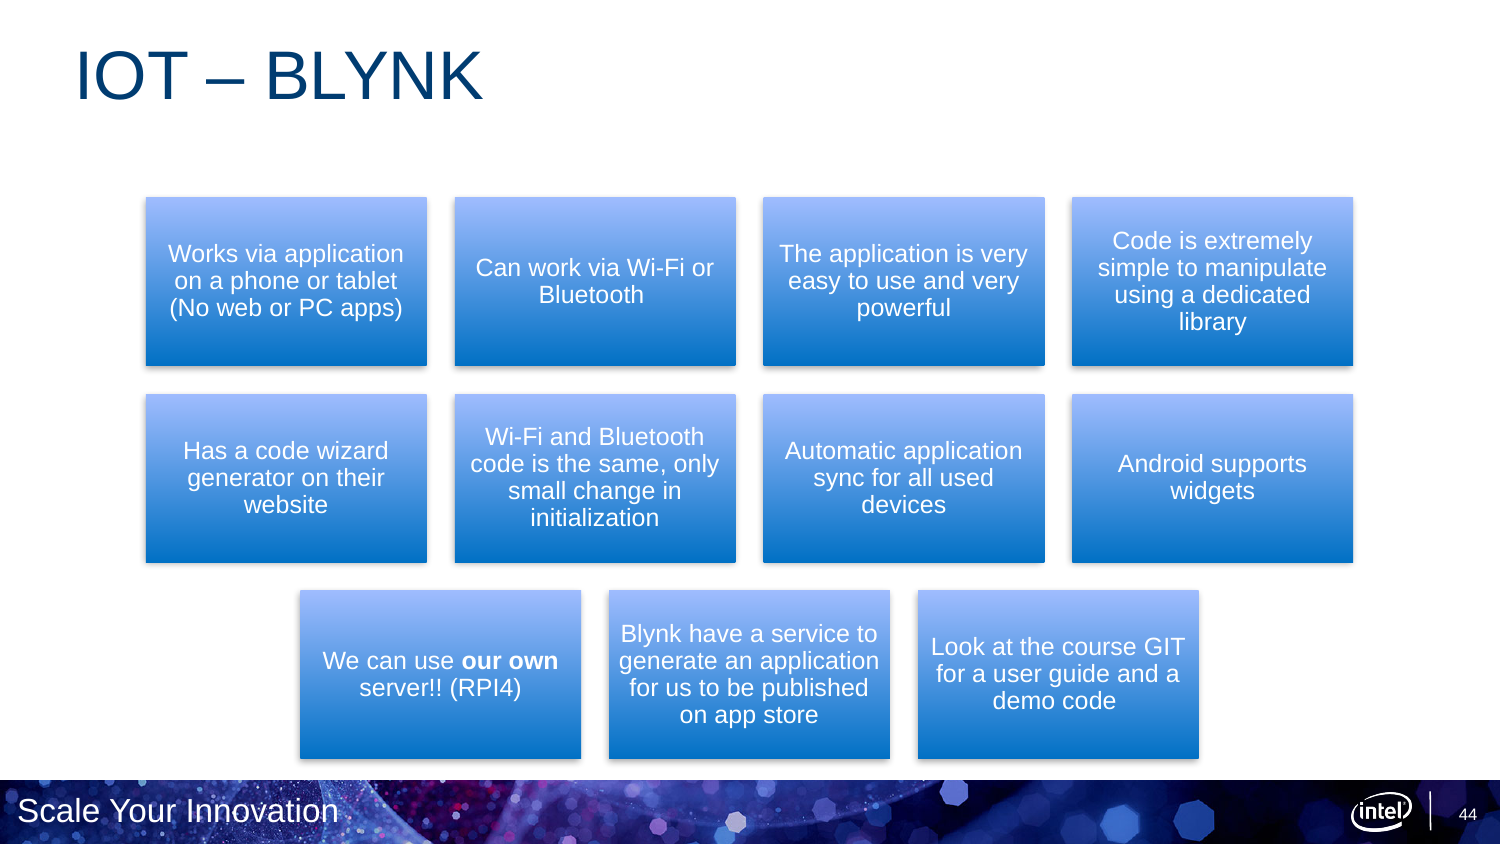

# IOT – BLYNK
Works via application on a phone or tablet (No web or PC apps)
Can work via Wi-Fi or Bluetooth
The application is very easy to use and very powerful
Code is extremely simple to manipulate using a dedicated library
Has a code wizard generator on their website
Wi-Fi and Bluetooth code is the same, only small change in initialization
Automatic application sync for all used devices
Android supports widgets
We can use our own server!! (RPI4)
Blynk have a service to generate an application for us to be published on app store
Look at the course GIT for a user guide and a demo code
44